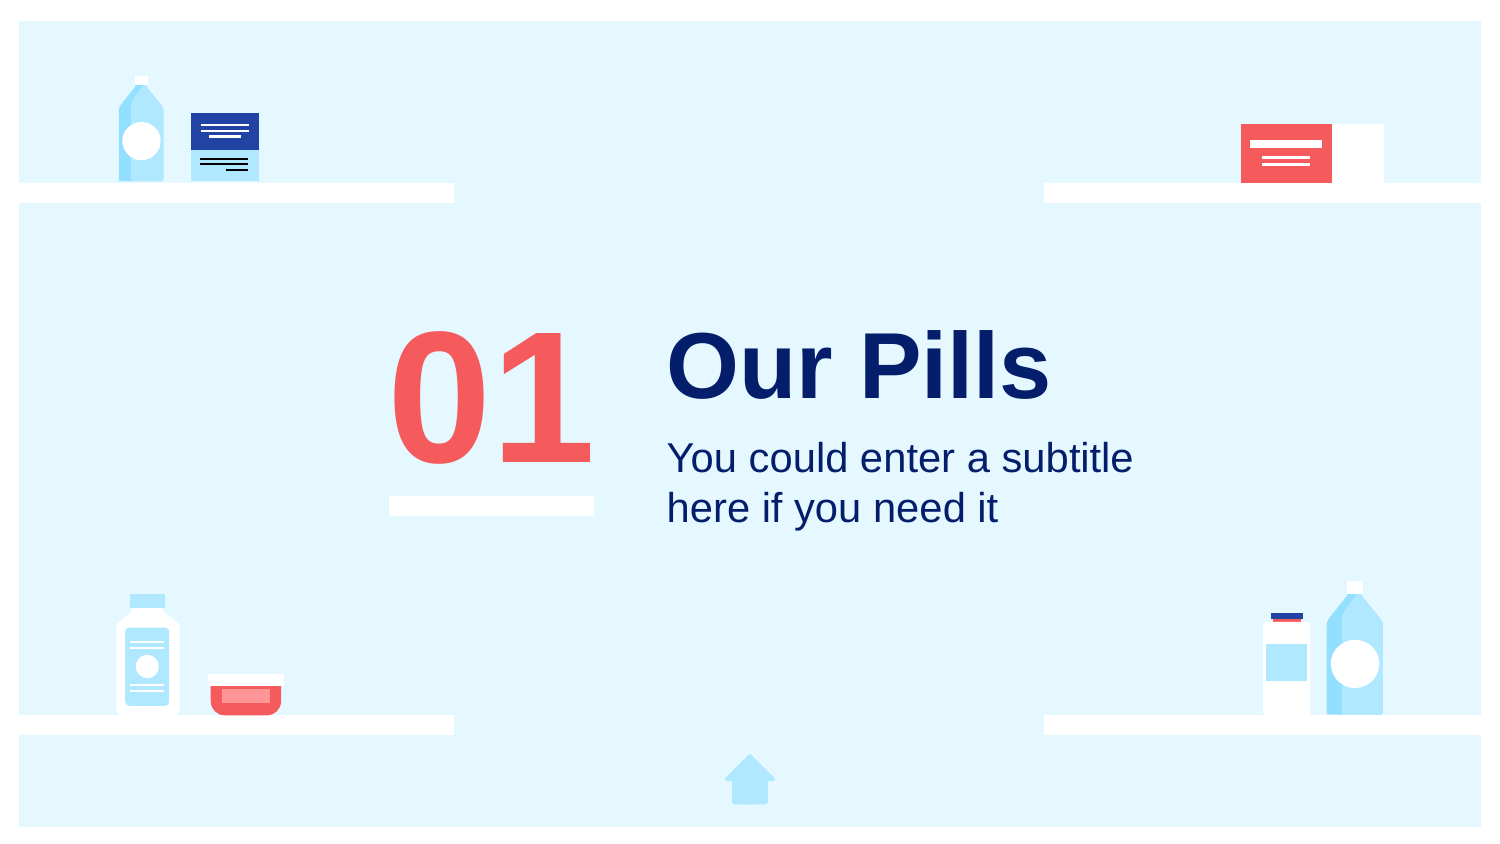

01
# Our Pills
You could enter a subtitle here if you need it